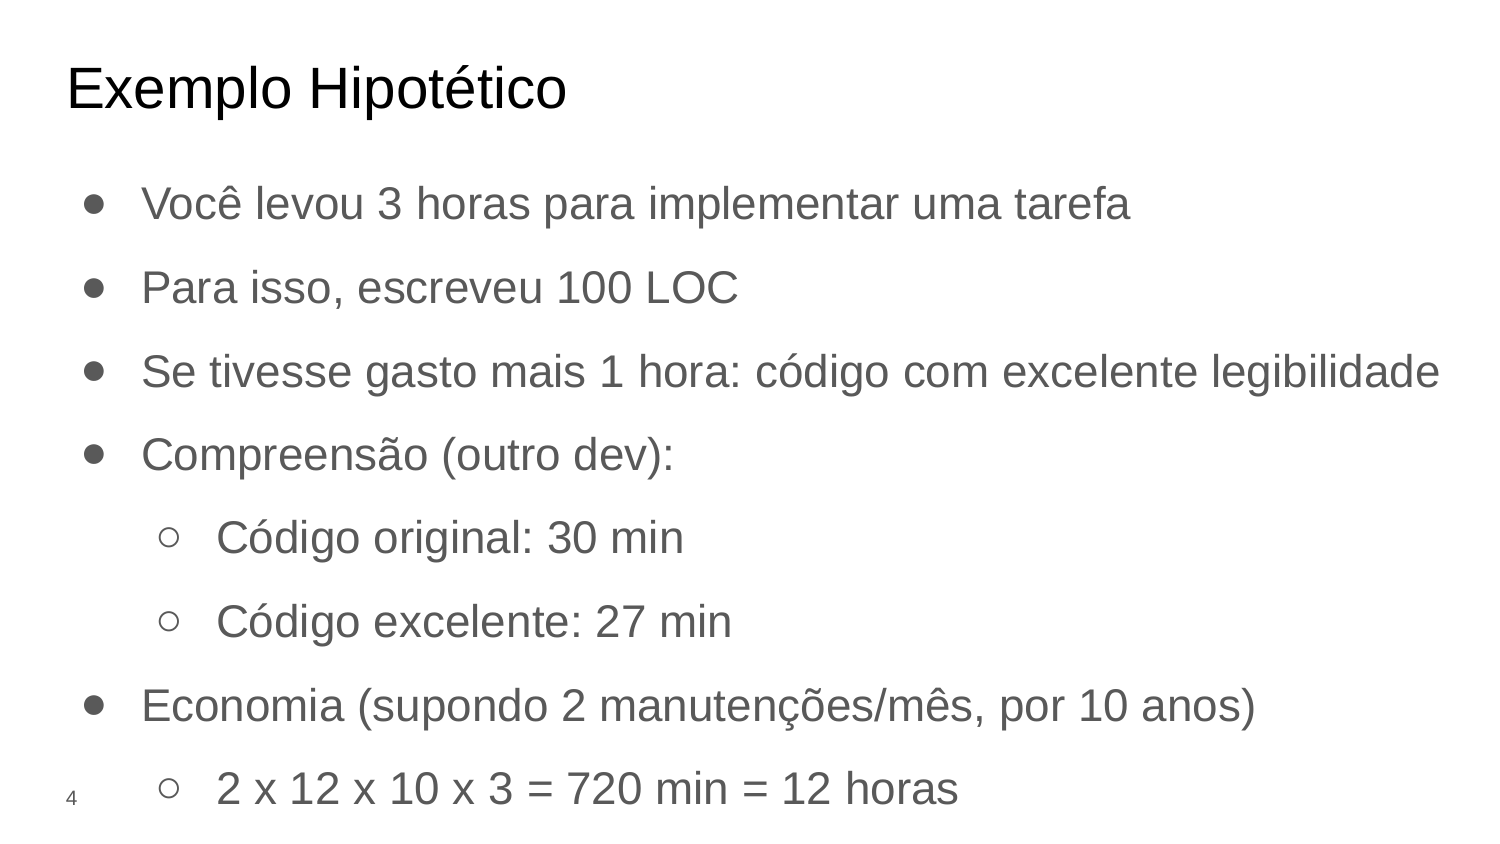

# Exemplo Hipotético
Você levou 3 horas para implementar uma tarefa
Para isso, escreveu 100 LOC
Se tivesse gasto mais 1 hora: código com excelente legibilidade
Compreensão (outro dev):
Código original: 30 min
Código excelente: 27 min
Economia (supondo 2 manutenções/mês, por 10 anos)
2 x 12 x 10 x 3 = 720 min = 12 horas

4